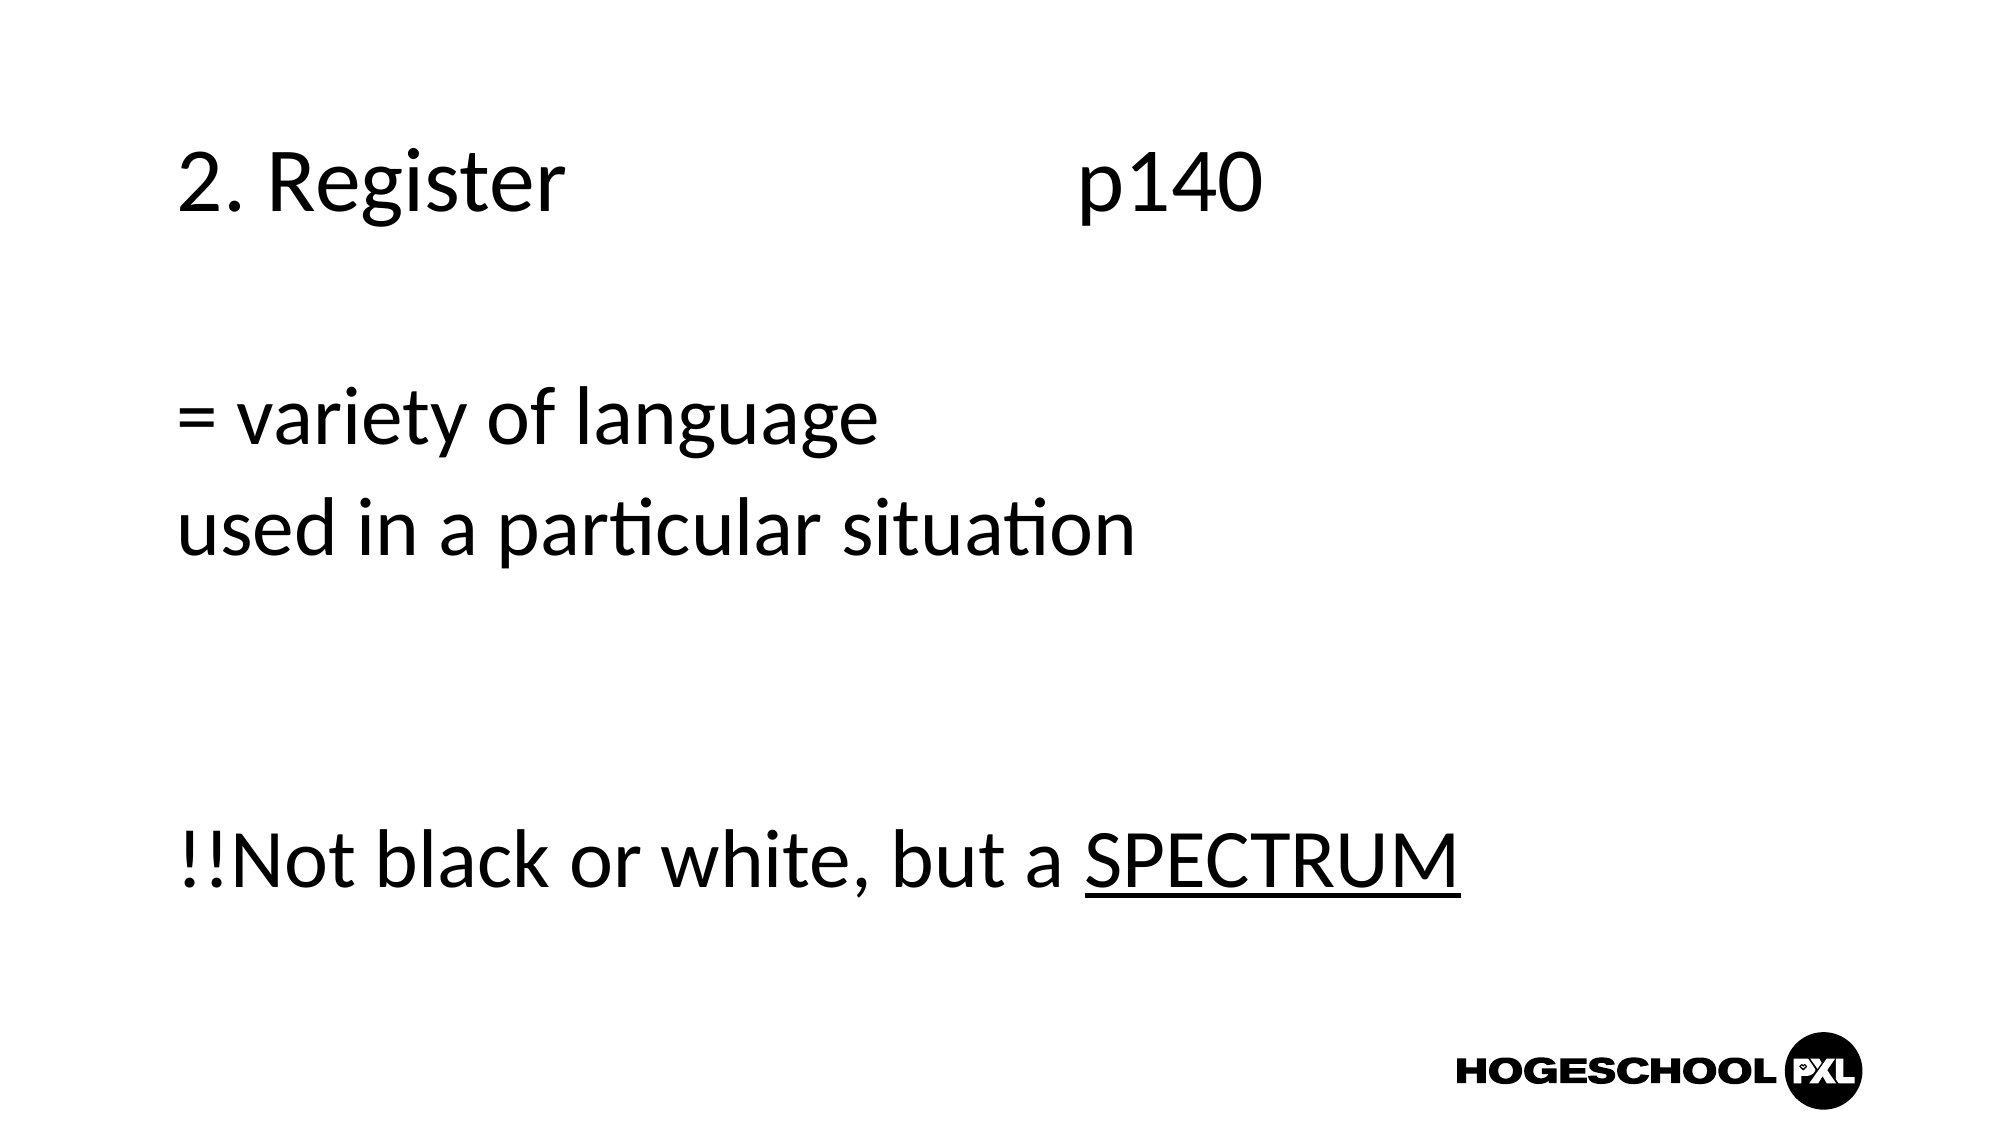

# 2. Register 				p140
= variety of language
used in a particular situation

!!Not black or white, but a SPECTRUM